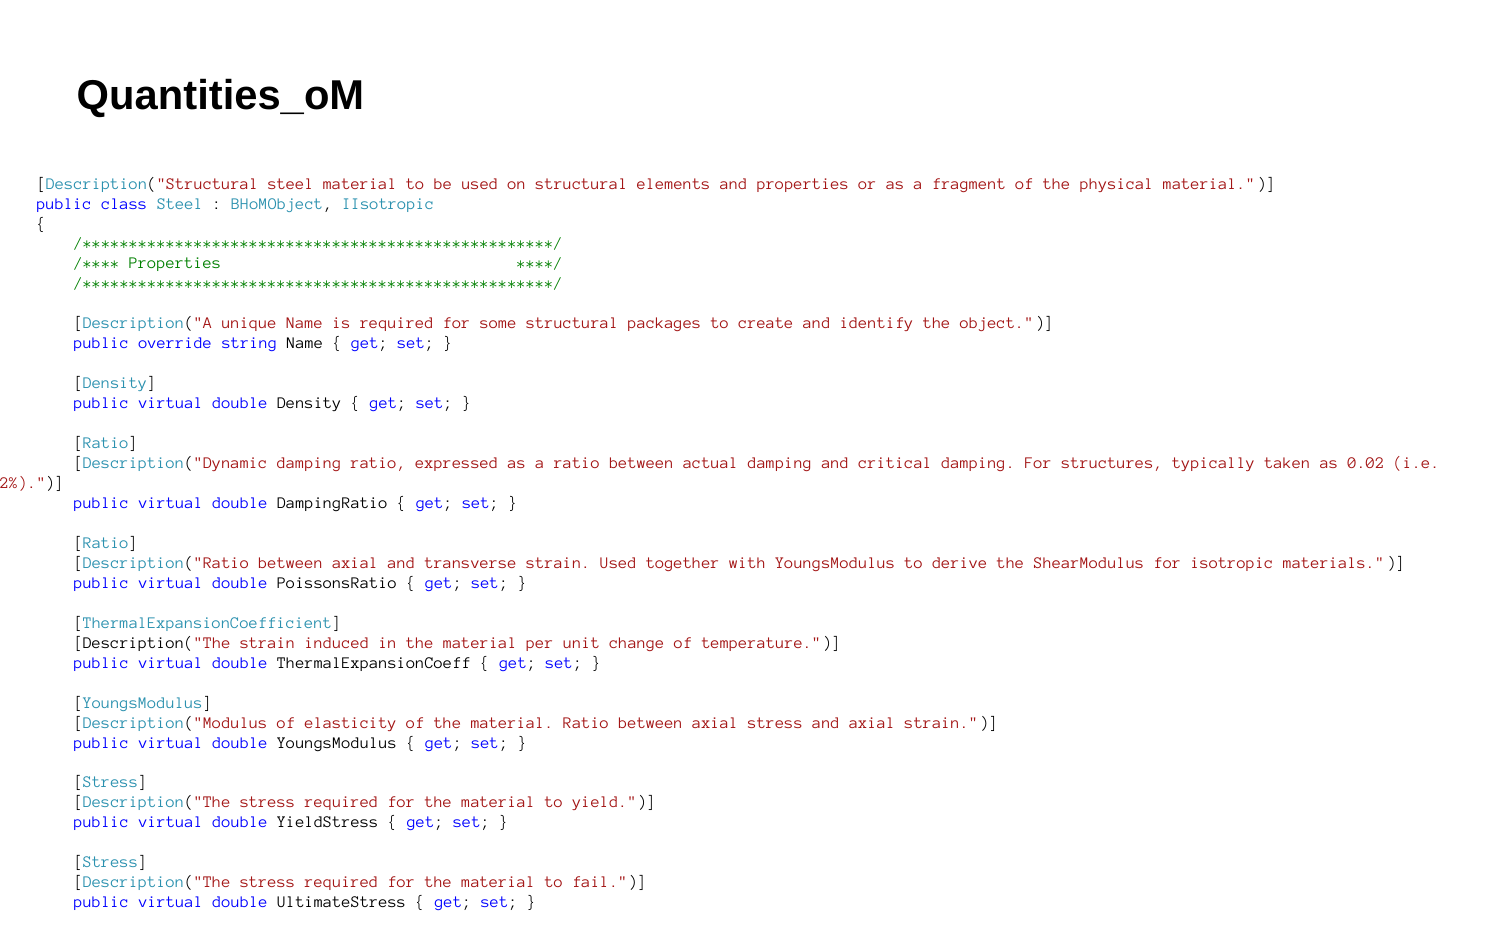

# Quantities_oM
    [Description("Structural steel material to be used on structural elements and properties or as a fragment of the physical material.")]
    public class Steel : BHoMObject, IIsotropic
    {
        /***************************************************/
        /**** Properties                                ****/
        /***************************************************/

        [Description("A unique Name is required for some structural packages to create and identify the object.")]
        public override string Name { get; set; }

        [Density]
        public virtual double Density { get; set; }

        [Ratio]
        [Description("Dynamic damping ratio, expressed as a ratio between actual damping and critical damping. For structures, typically taken as 0.02 (i.e. 2%).")]
        public virtual double DampingRatio { get; set; }

        [Ratio]
        [Description("Ratio between axial and transverse strain. Used together with YoungsModulus to derive the ShearModulus for isotropic materials.")]
        public virtual double PoissonsRatio { get; set; }

        [ThermalExpansionCoefficient]
        [Description("The strain induced in the material per unit change of temperature.")]
        public virtual double ThermalExpansionCoeff { get; set; }

        [YoungsModulus]
        [Description("Modulus of elasticity of the material. Ratio between axial stress and axial strain.")]
        public virtual double YoungsModulus { get; set; }

        [Stress]
        [Description("The stress required for the material to yield.")]
        public virtual double YieldStress { get; set; }

        [Stress]
        [Description("The stress required for the material to fail.")]
        public virtual double UltimateStress { get; set; }